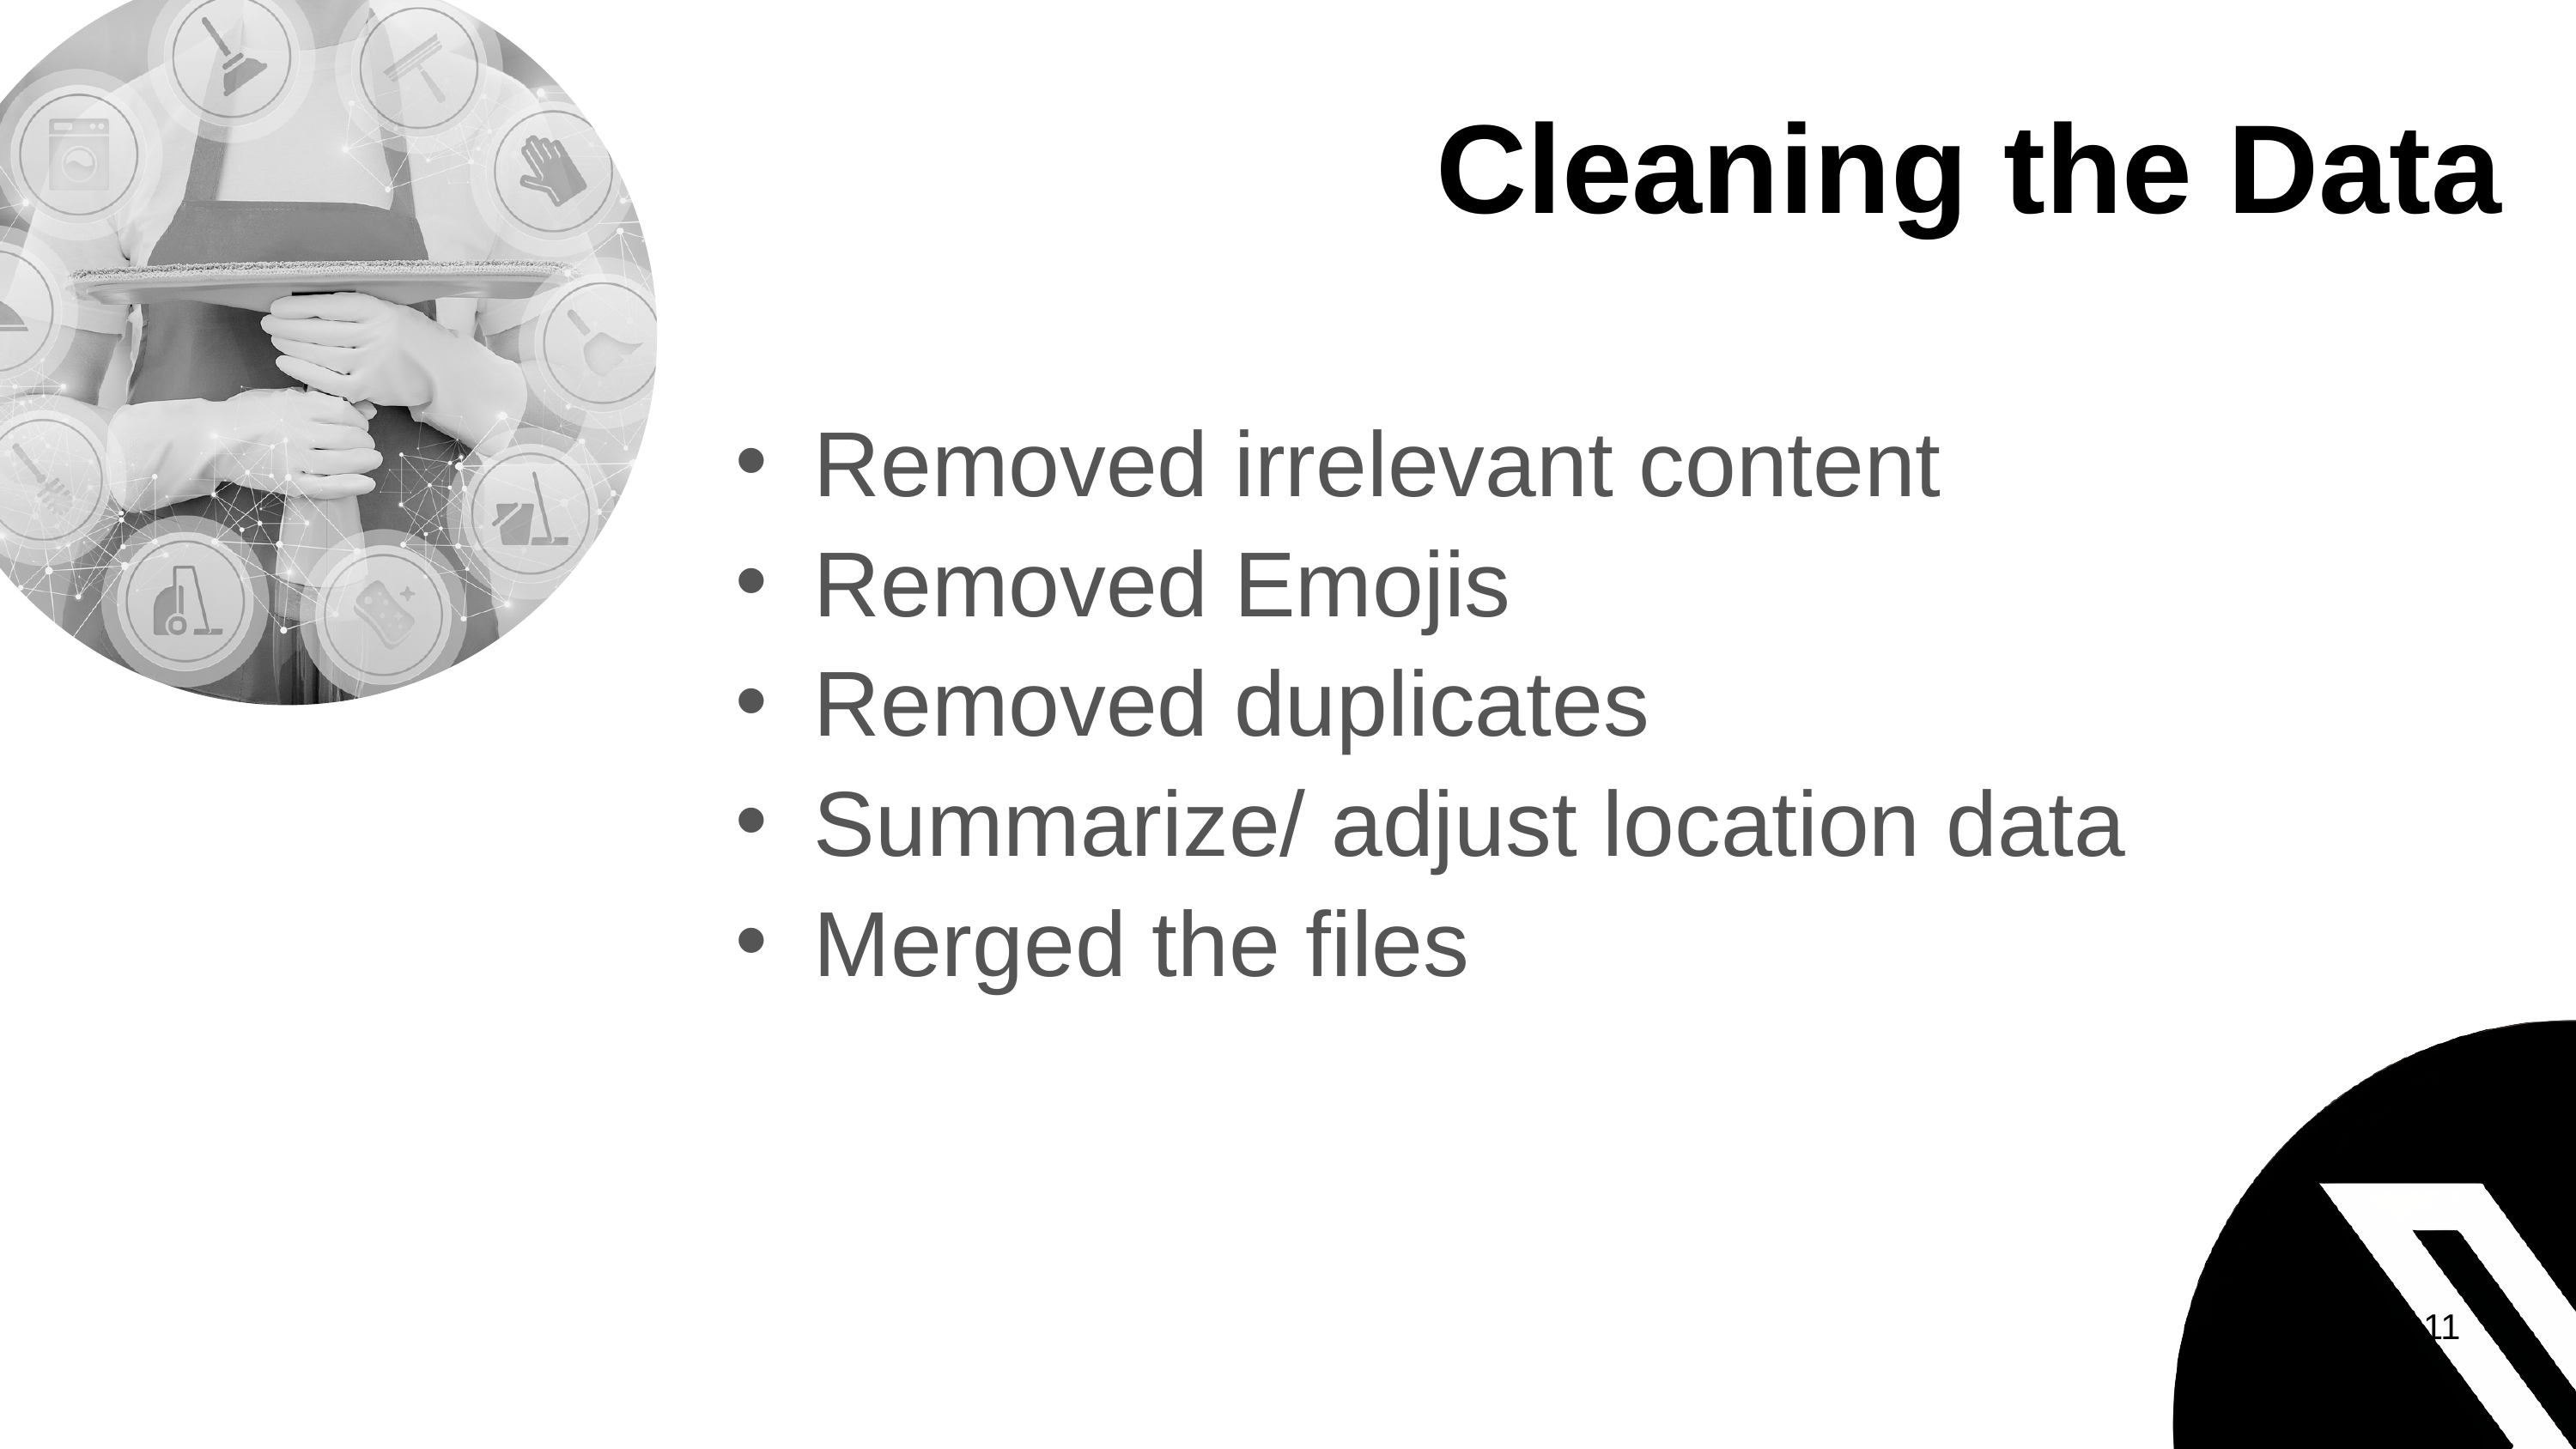

Cleaning the Data
Removed irrelevant content
Removed Emojis
Removed duplicates
Summarize/ adjust location data
Merged the files

11